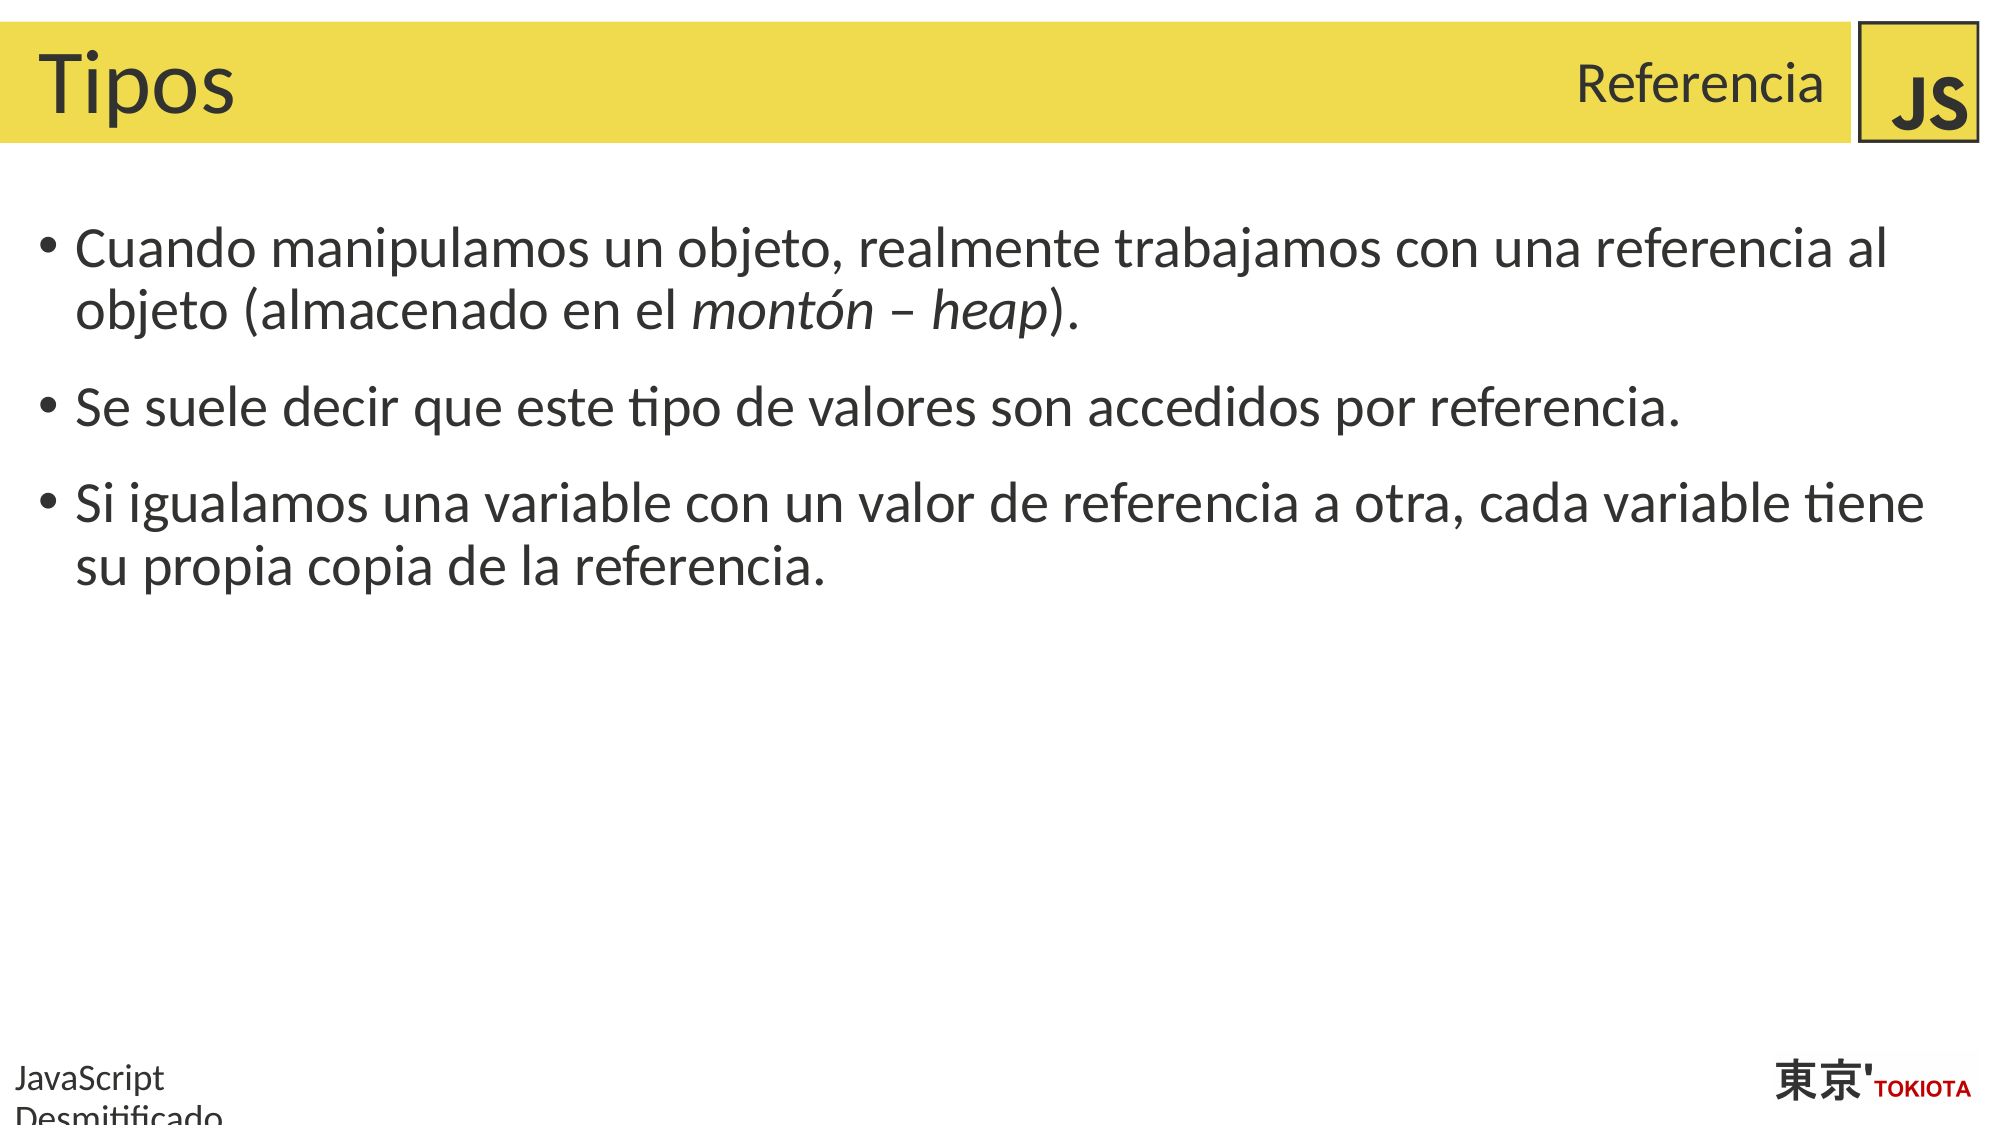

# Tipos
Referencia
Cuando manipulamos un objeto, realmente trabajamos con una referencia al objeto (almacenado en el montón – heap).
Se suele decir que este tipo de valores son accedidos por referencia.
Si igualamos una variable con un valor de referencia a otra, cada variable tiene su propia copia de la referencia.